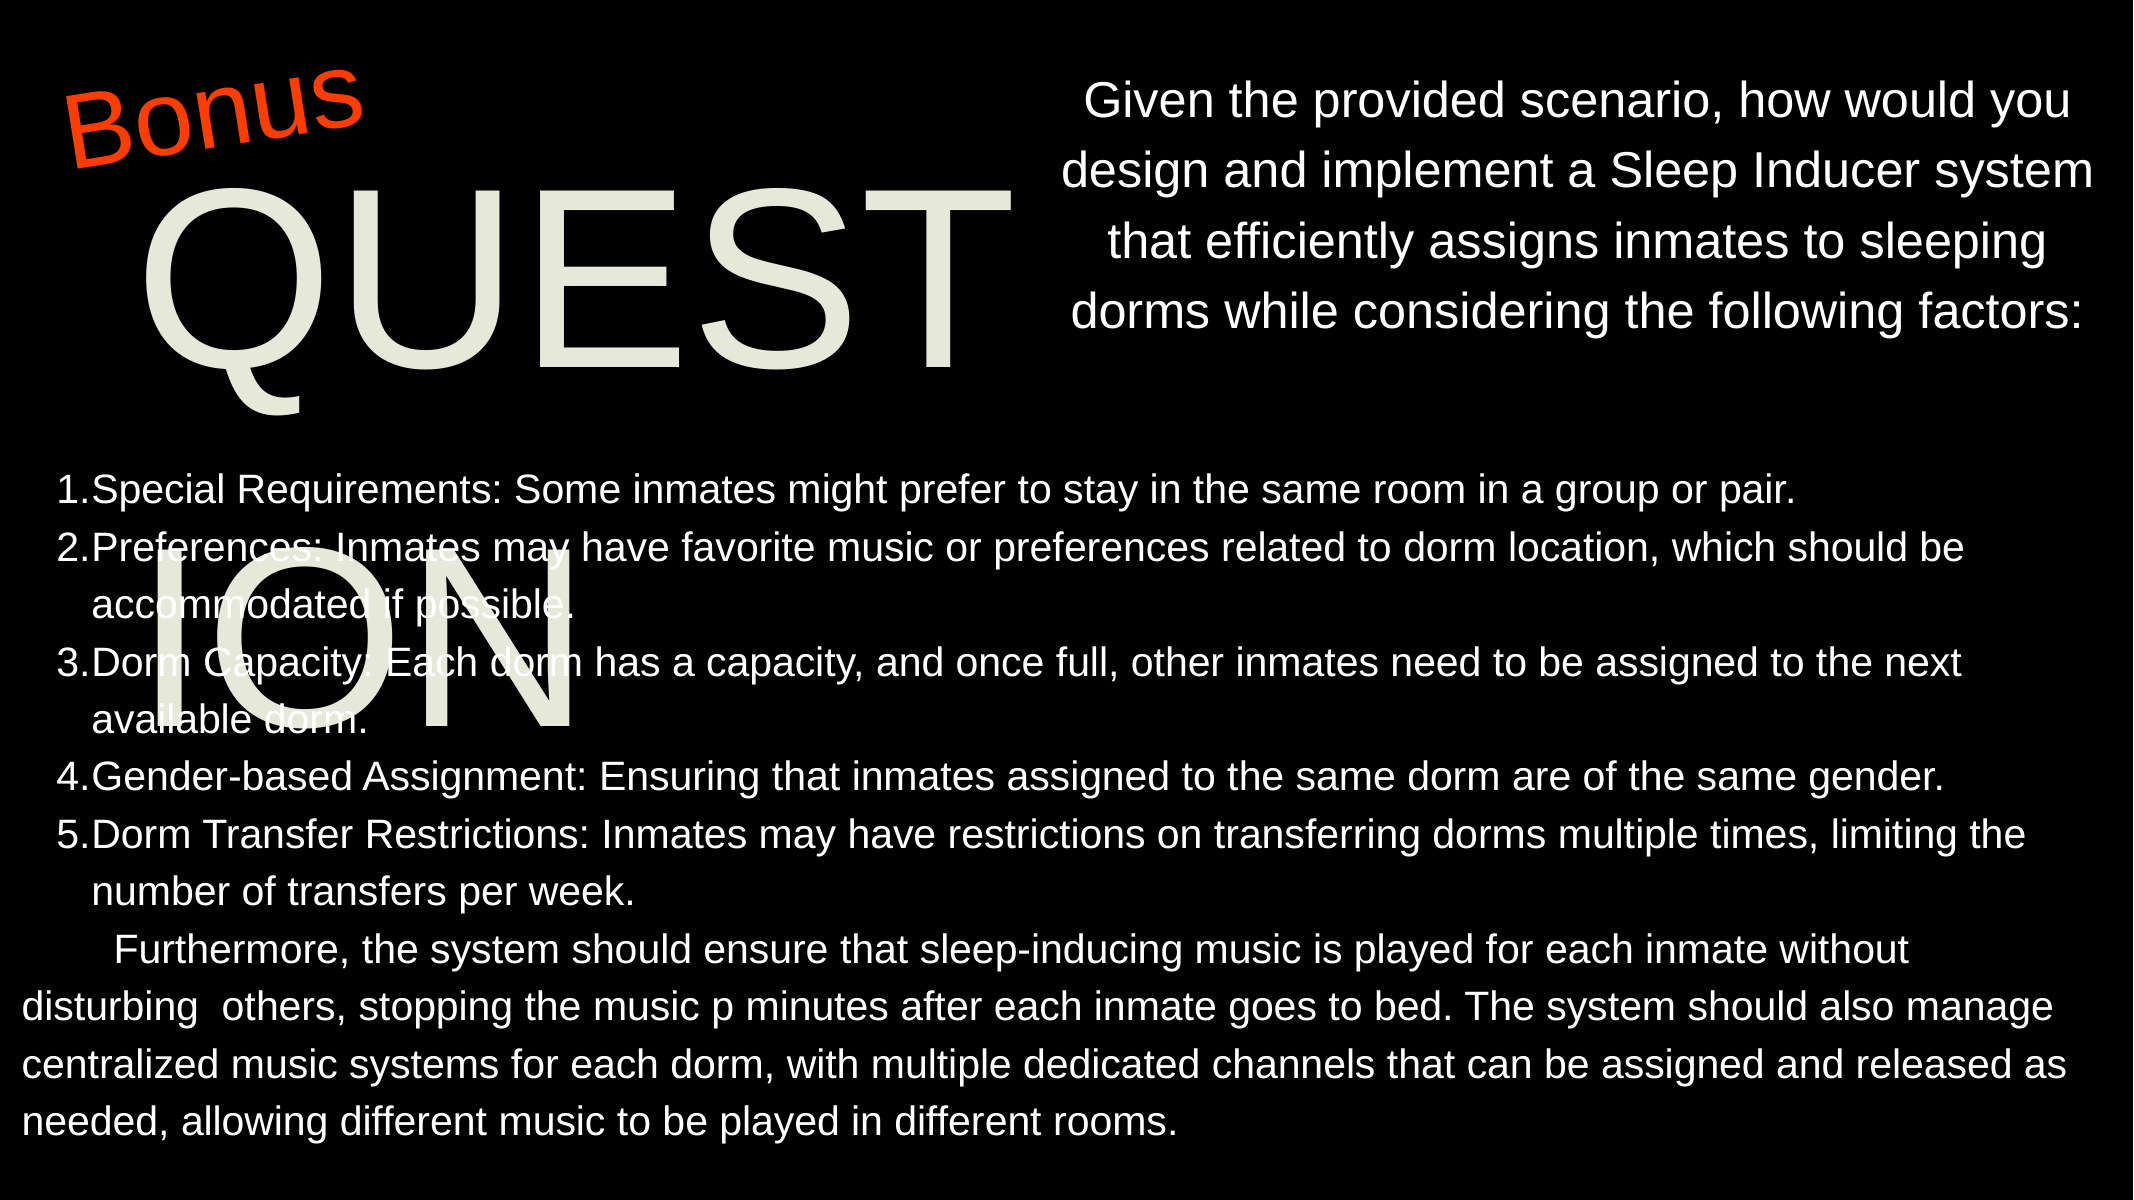

Bonus
Given the provided scenario, how would you design and implement a Sleep Inducer system that efficiently assigns inmates to sleeping dorms while considering the following factors:
QUESTION

Special Requirements: Some inmates might prefer to stay in the same room in a group or pair.
Preferences: Inmates may have favorite music or preferences related to dorm location, which should be accommodated if possible.
Dorm Capacity: Each dorm has a capacity, and once full, other inmates need to be assigned to the next available dorm.
Gender-based Assignment: Ensuring that inmates assigned to the same dorm are of the same gender.
Dorm Transfer Restrictions: Inmates may have restrictions on transferring dorms multiple times, limiting the number of transfers per week.
        Furthermore, the system should ensure that sleep-inducing music is played for each inmate without disturbing  others, stopping the music p minutes after each inmate goes to bed. The system should also manage centralized music systems for each dorm, with multiple dedicated channels that can be assigned and released as needed, allowing different music to be played in different rooms.